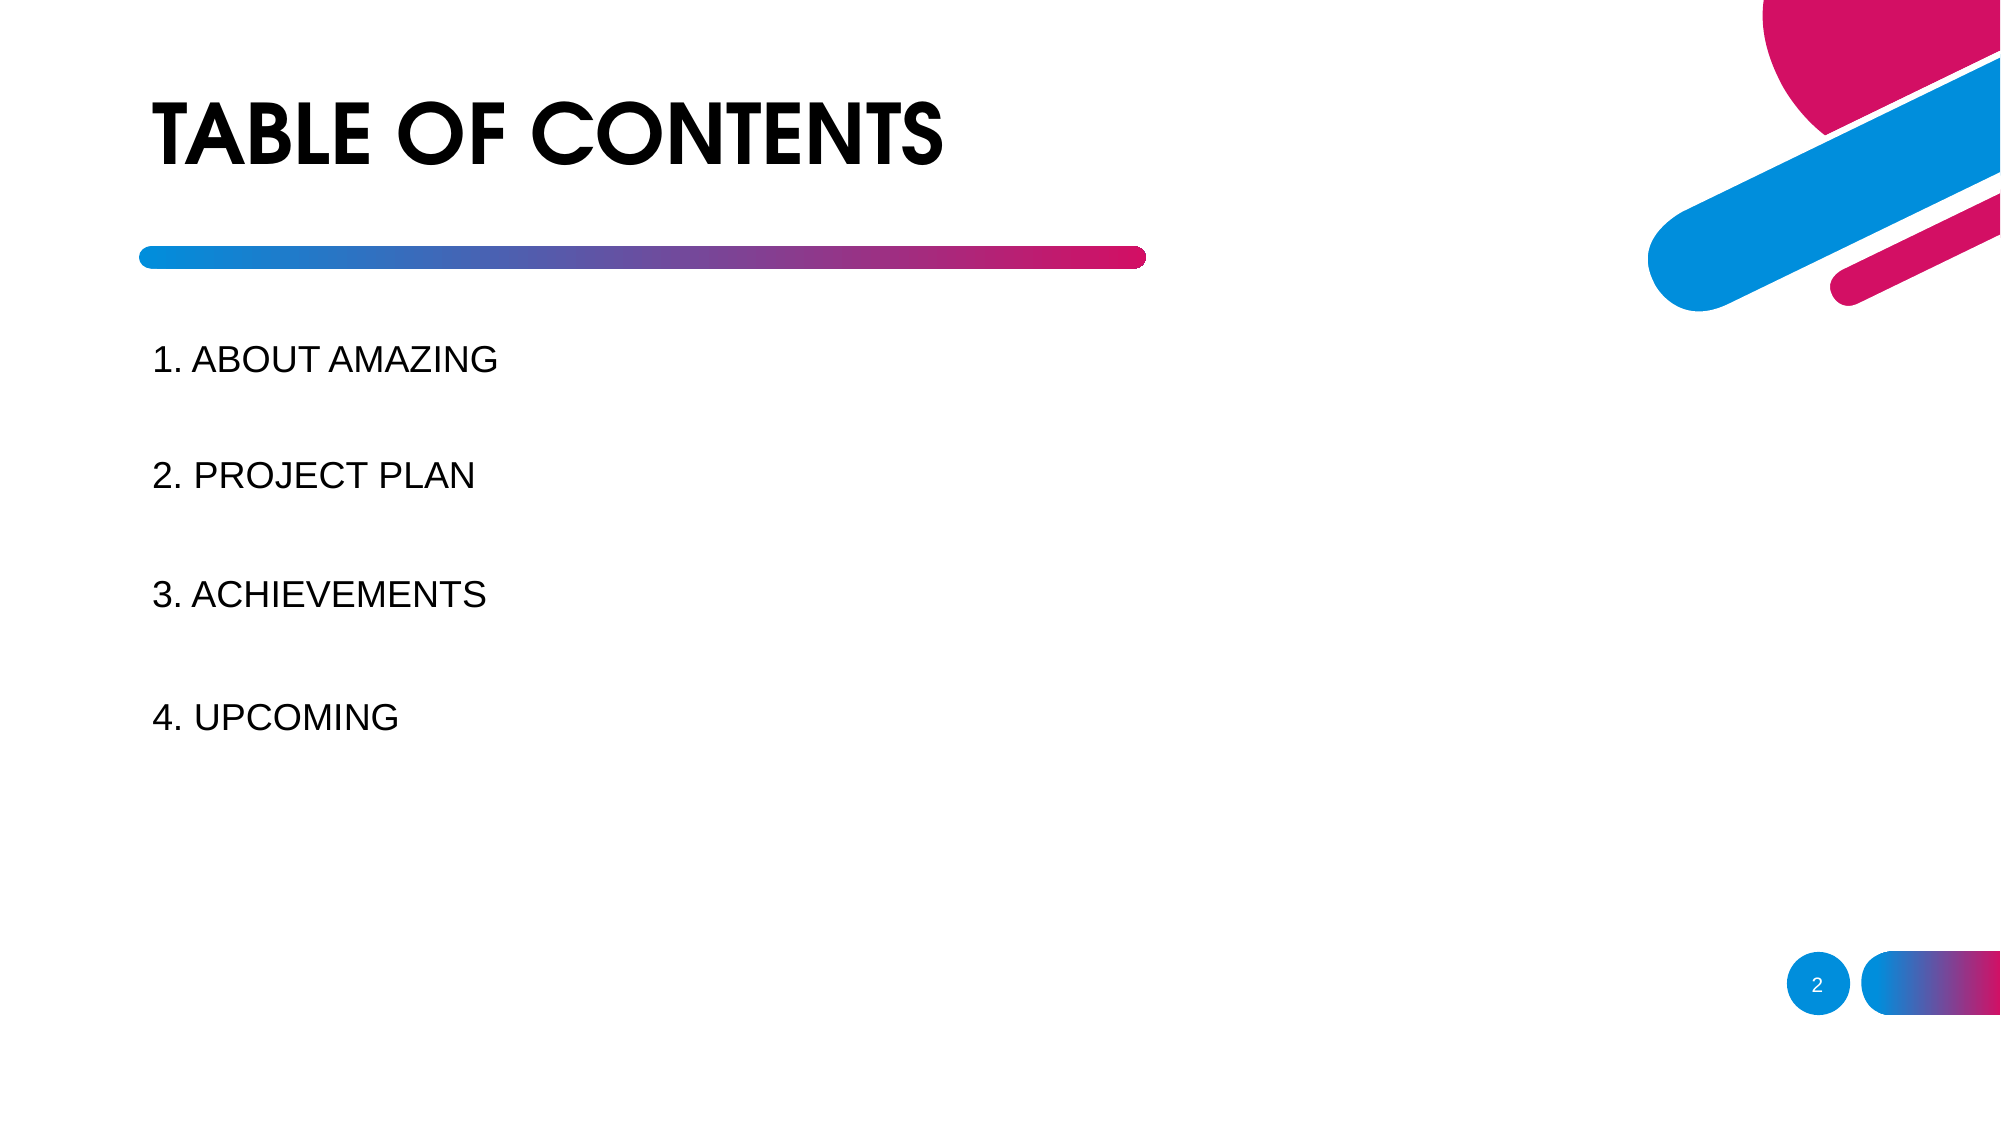

# TABLE OF CONTENTS
1. ABOUT AMAZING
2. PROJECT PLAN
3. ACHIEVEMENTS
4. UPCOMING
2